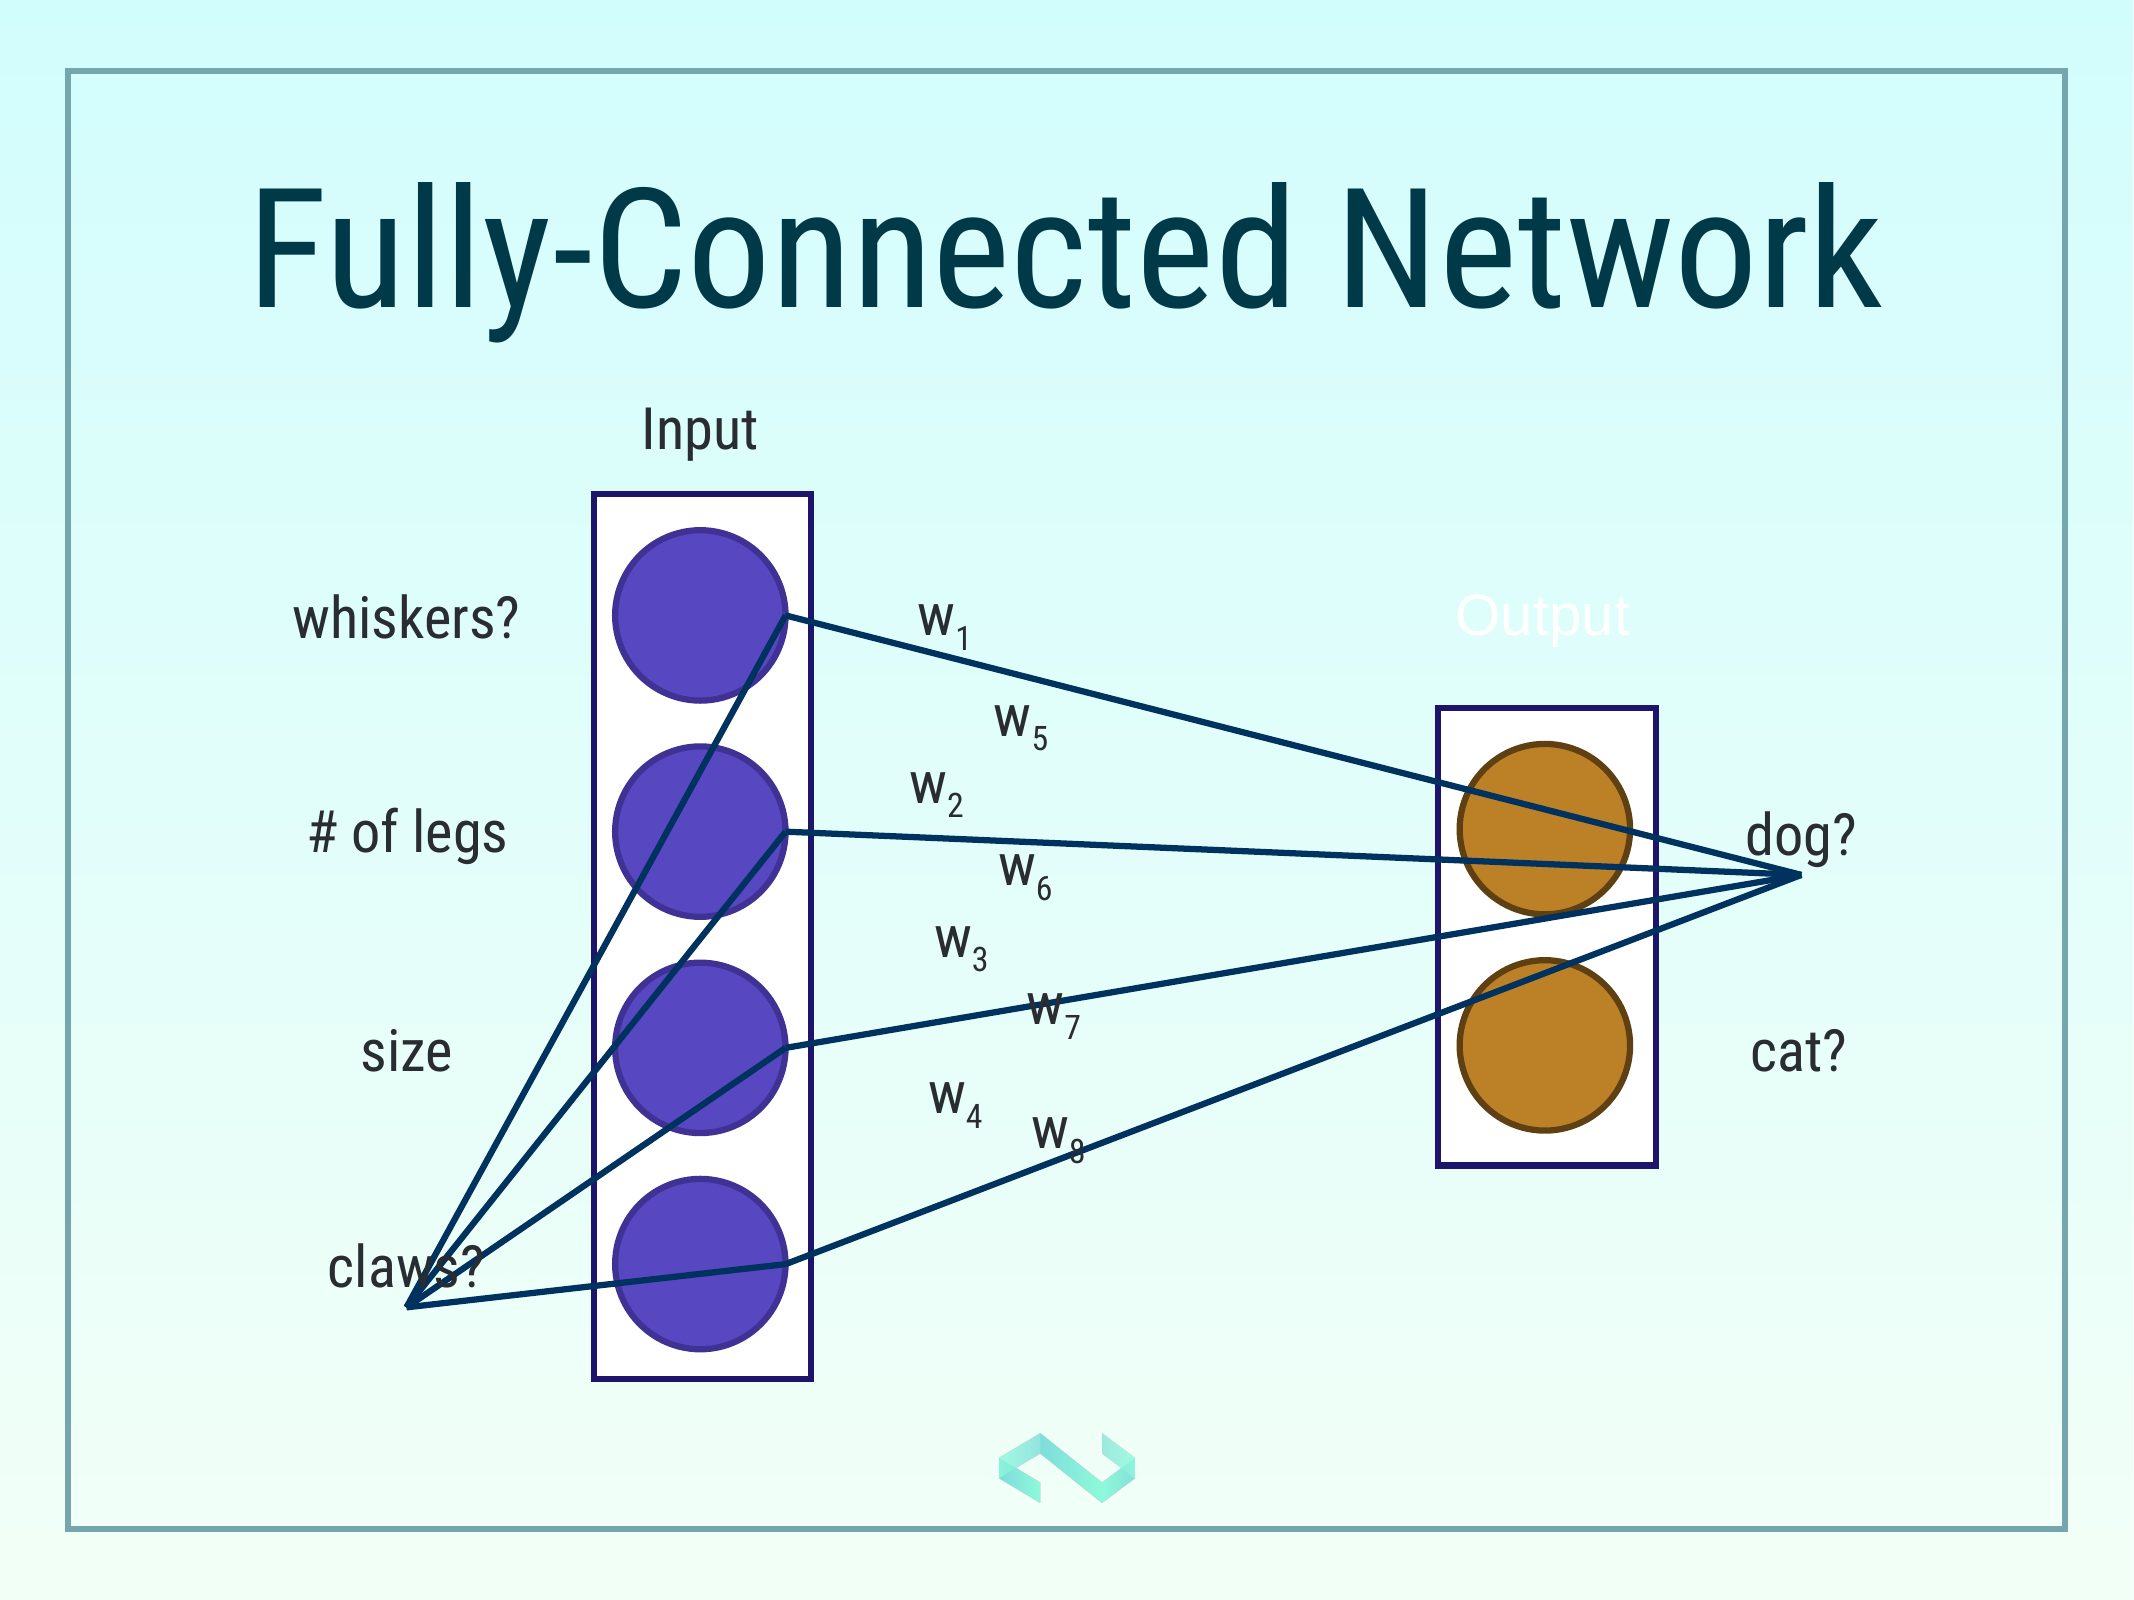

# Fully-Connected Network
Input

Output
whiskers?
w1
w5

w2
# of legs
dog?
w6
w3
w7
size
cat?
w4
w8
claws?